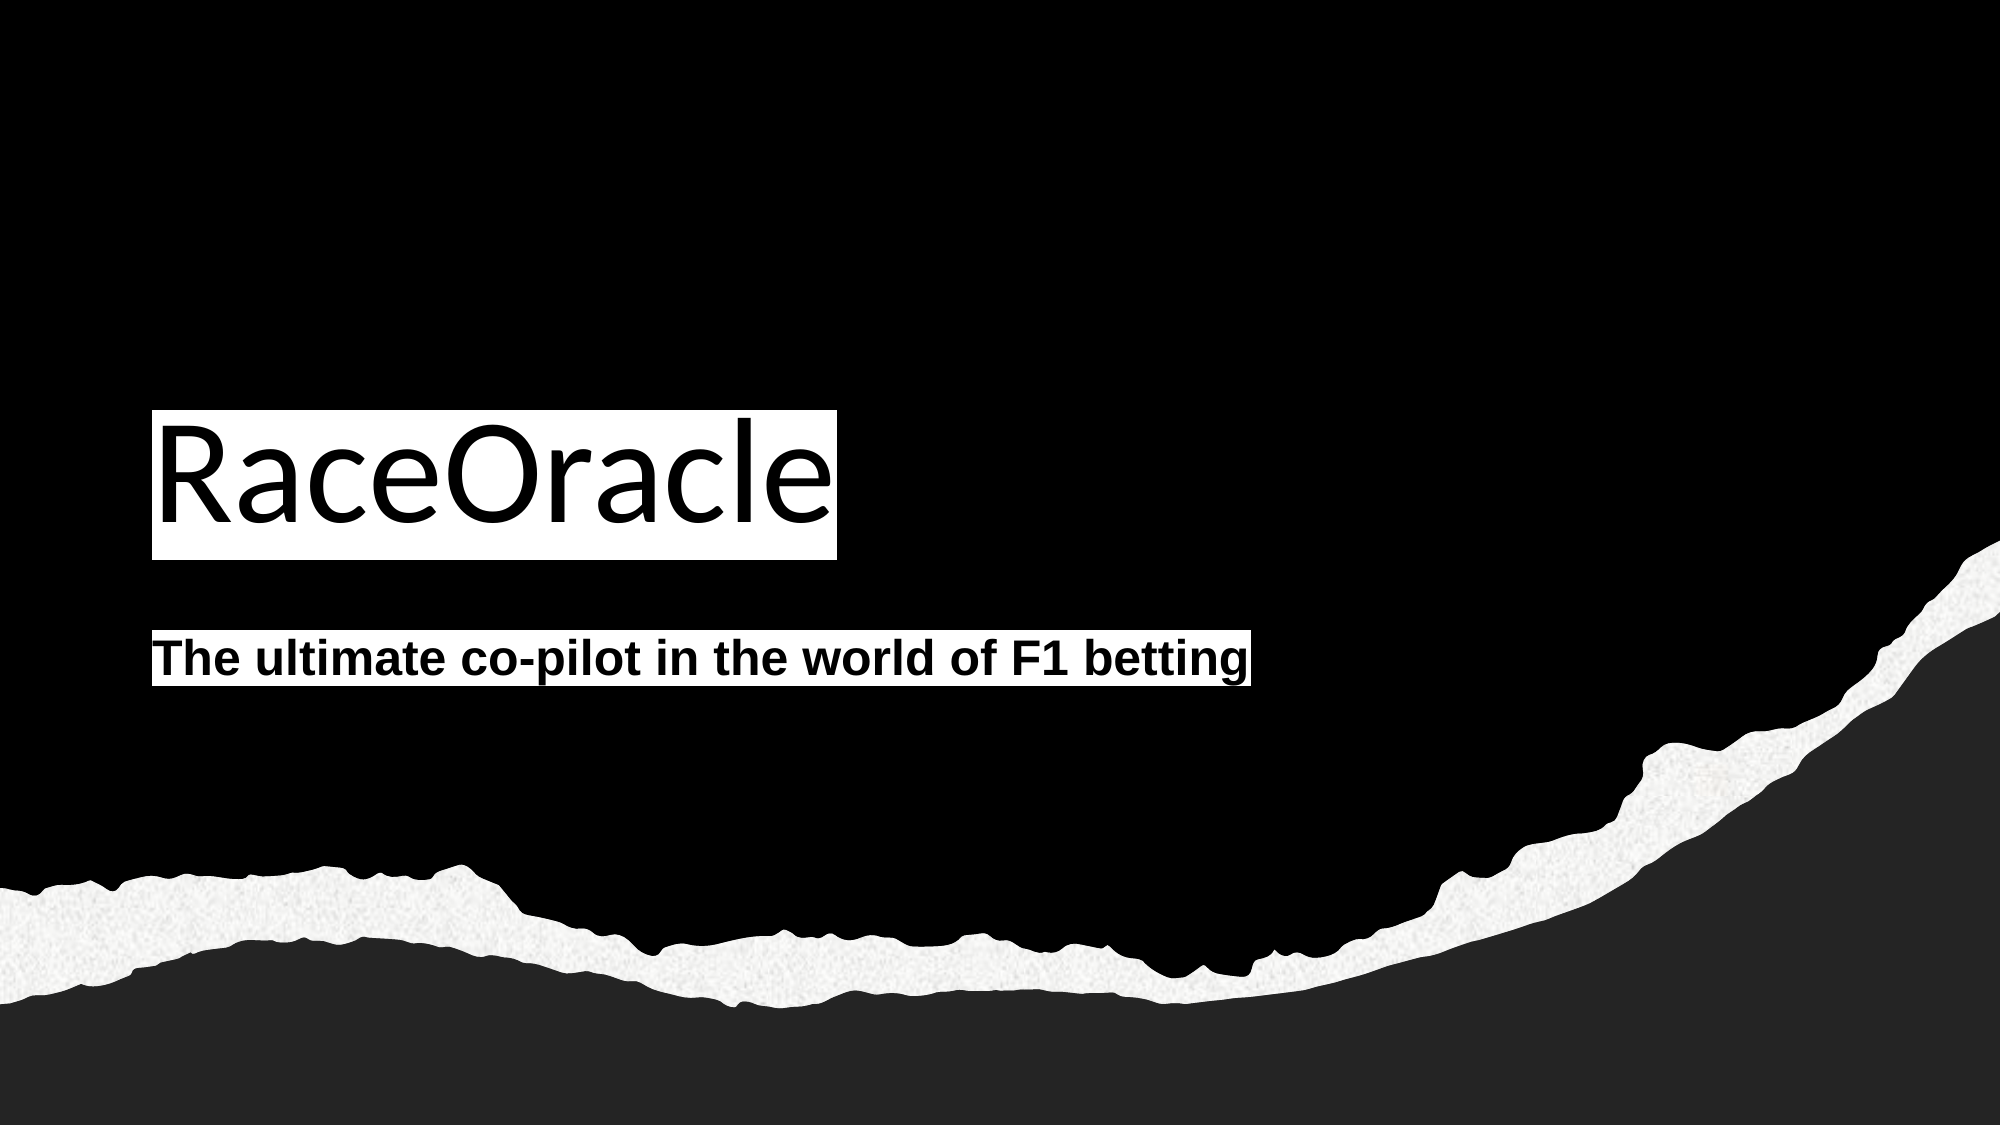

# RaceOracle

The ultimate co-pilot in the world of F1 betting